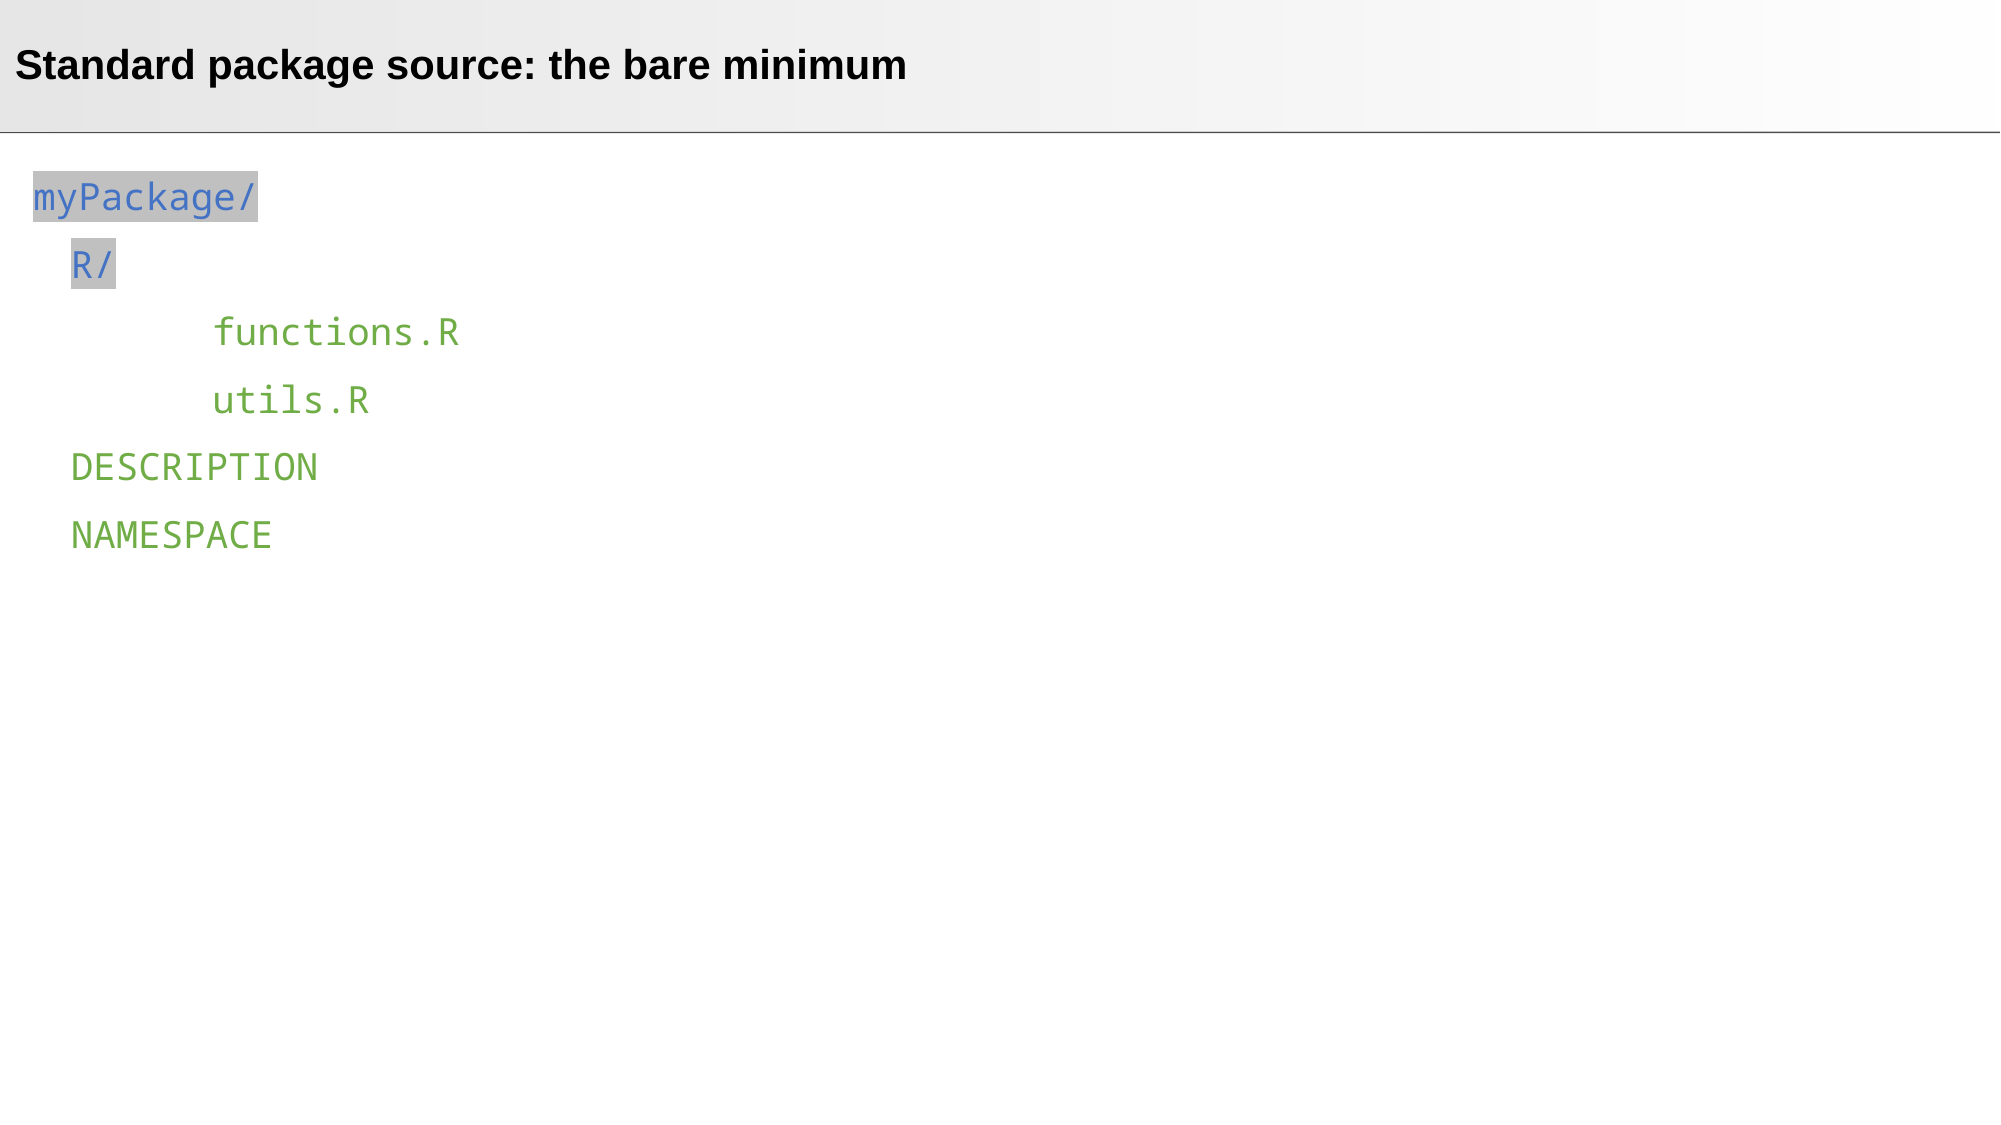

# Standard package source: the bare minimum
myPackage/
	R/
	functions.R
	utils.R
	DESCRIPTION
	NAMESPACE